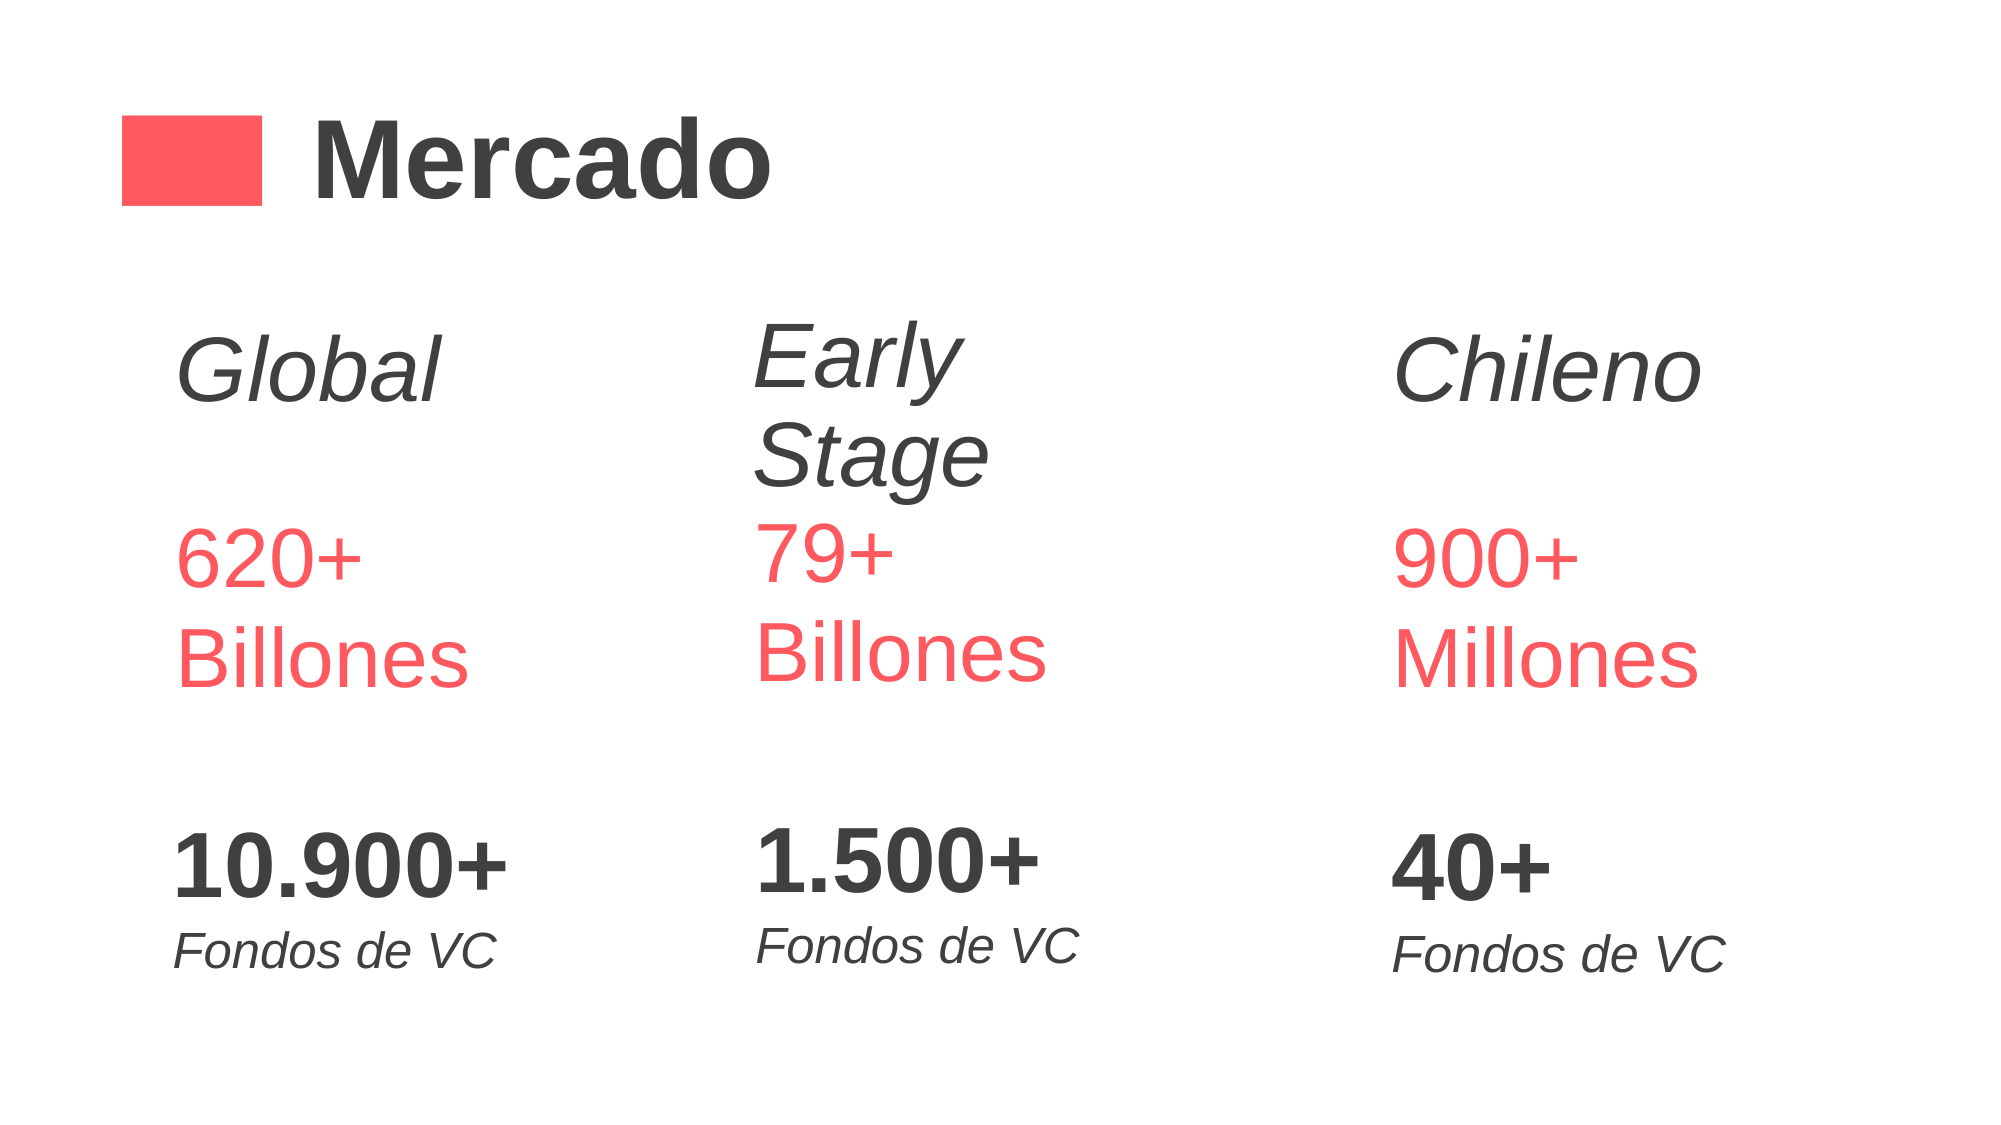

# Mercado
Early Stage
Chileno
Global
79+
Billones
620+
Billones
900+
Millones
1.500+
Fondos de VC
10.900+
Fondos de VC
40+
Fondos de VC